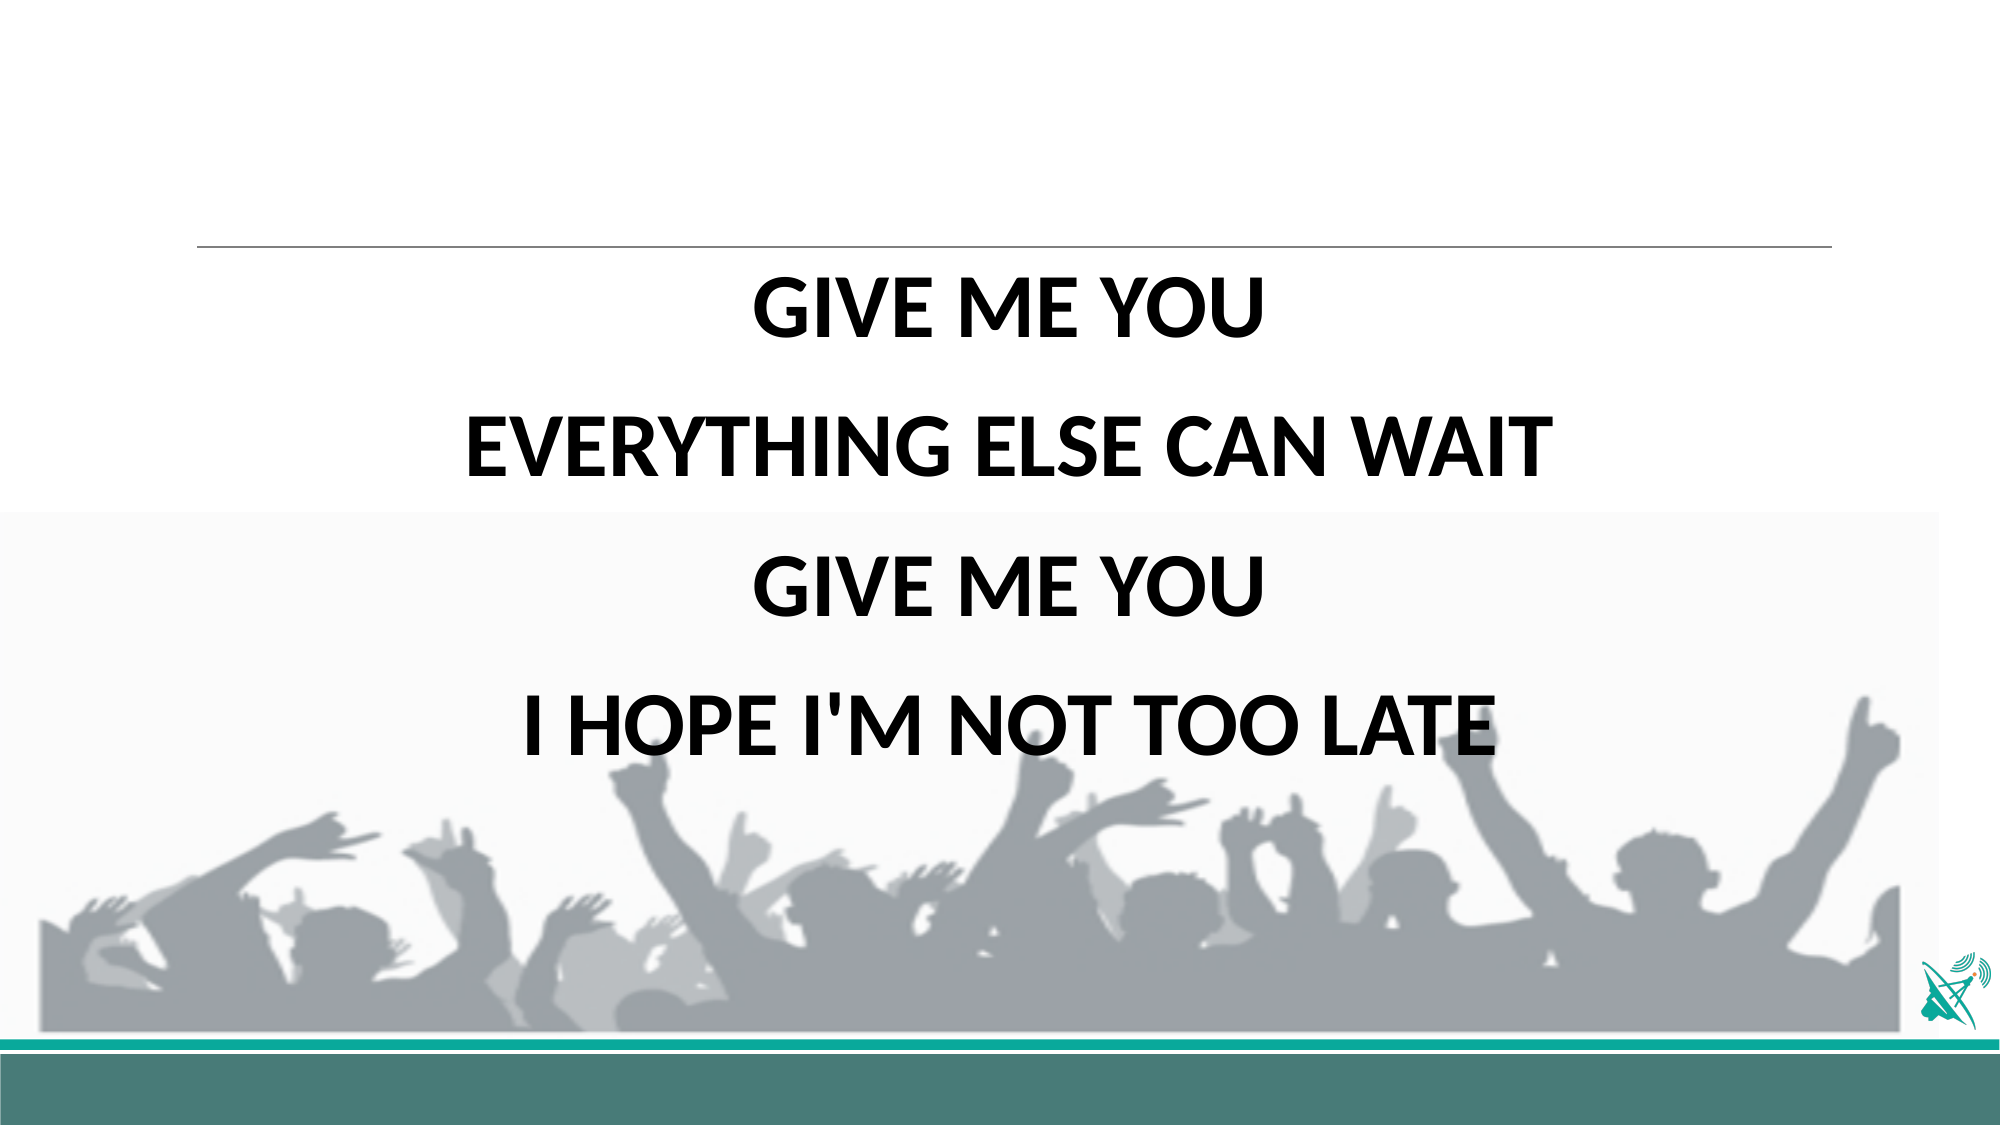

GIVE ME YOU
EVERYTHING ELSE CAN WAIT
GIVE ME YOU
I HOPE I'M NOT TOO LATE